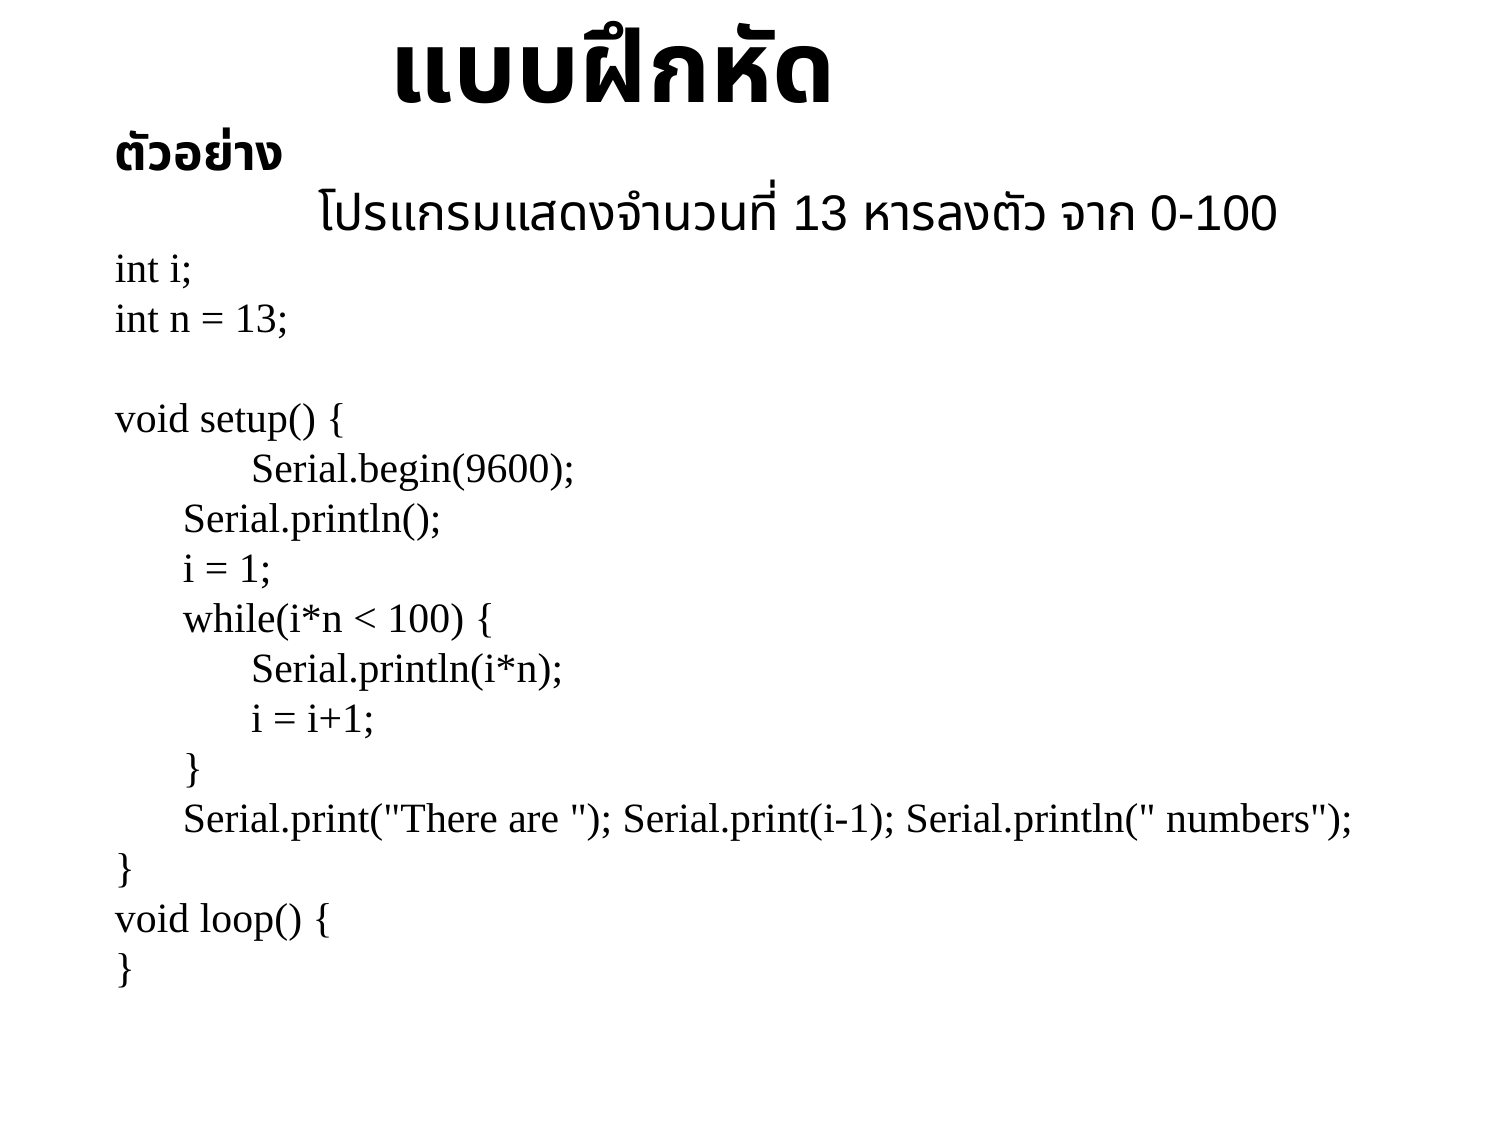

แบบฝึกหัด
ตัวอย่าง
			โปรแกรมแสดงจำนวนที่ 13 หารลงตัว จาก 0-100
int i;
int n = 13;

void setup() {
		Serial.begin(9600);
    	Serial.println();
    	i = 1;
    	while(i*n < 100) {
      		Serial.println(i*n);
      		i = i+1;
    	}
    	Serial.print("There are "); Serial.print(i-1); Serial.println(" numbers");
}
void loop() {
}